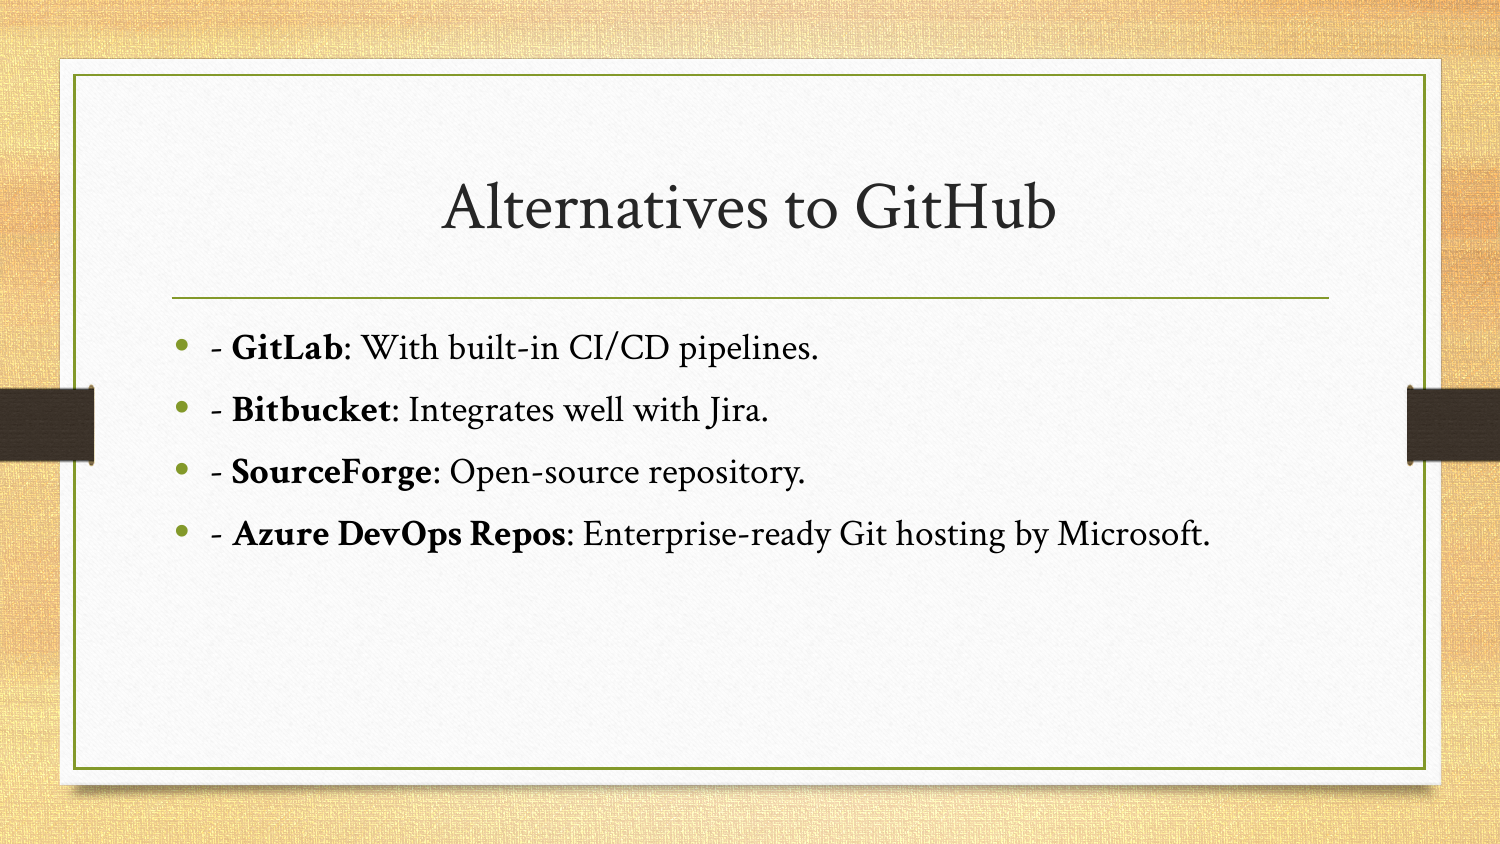

# Alternatives to GitHub
- GitLab: With built-in CI/CD pipelines.
- Bitbucket: Integrates well with Jira.
- SourceForge: Open-source repository.
- Azure DevOps Repos: Enterprise-ready Git hosting by Microsoft.